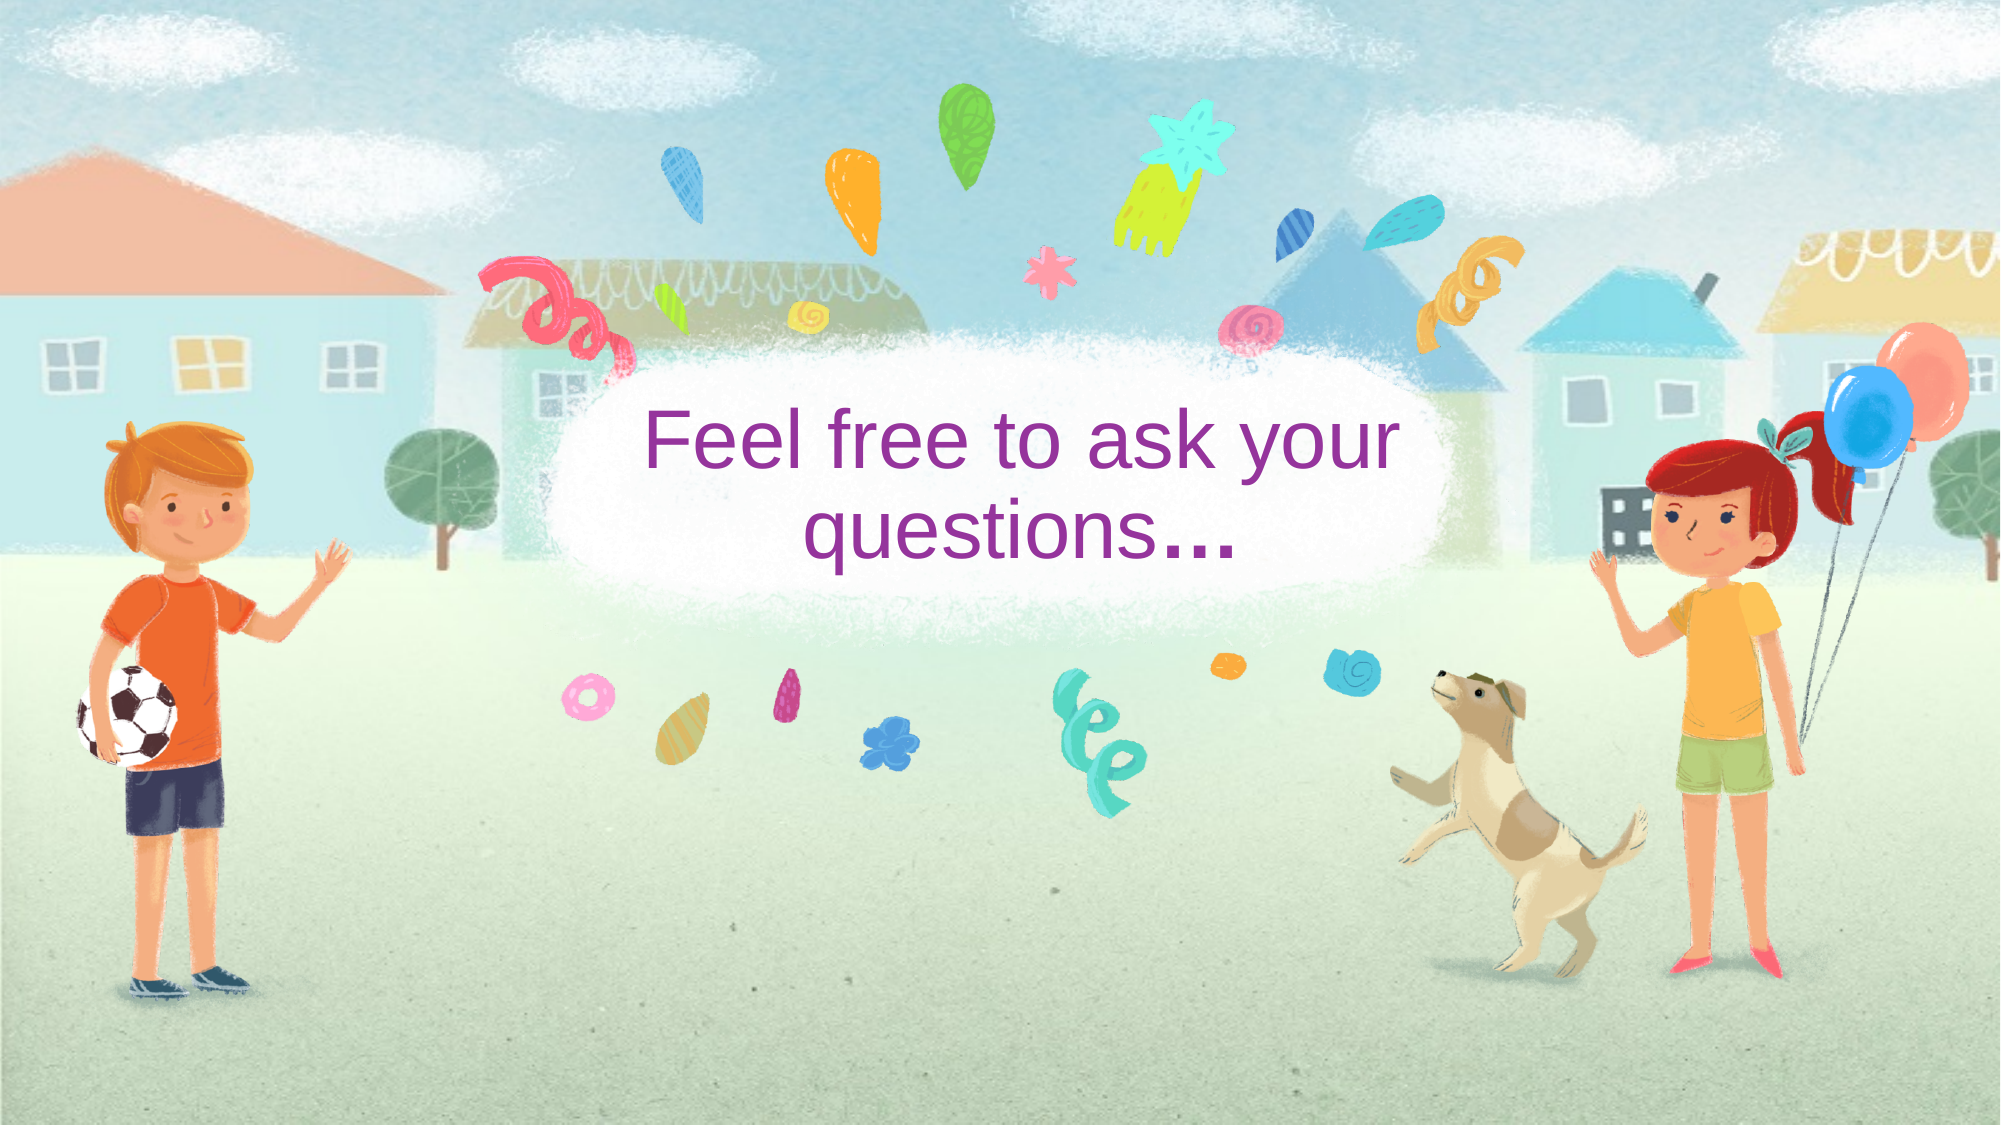

# Feel free to ask your questions…